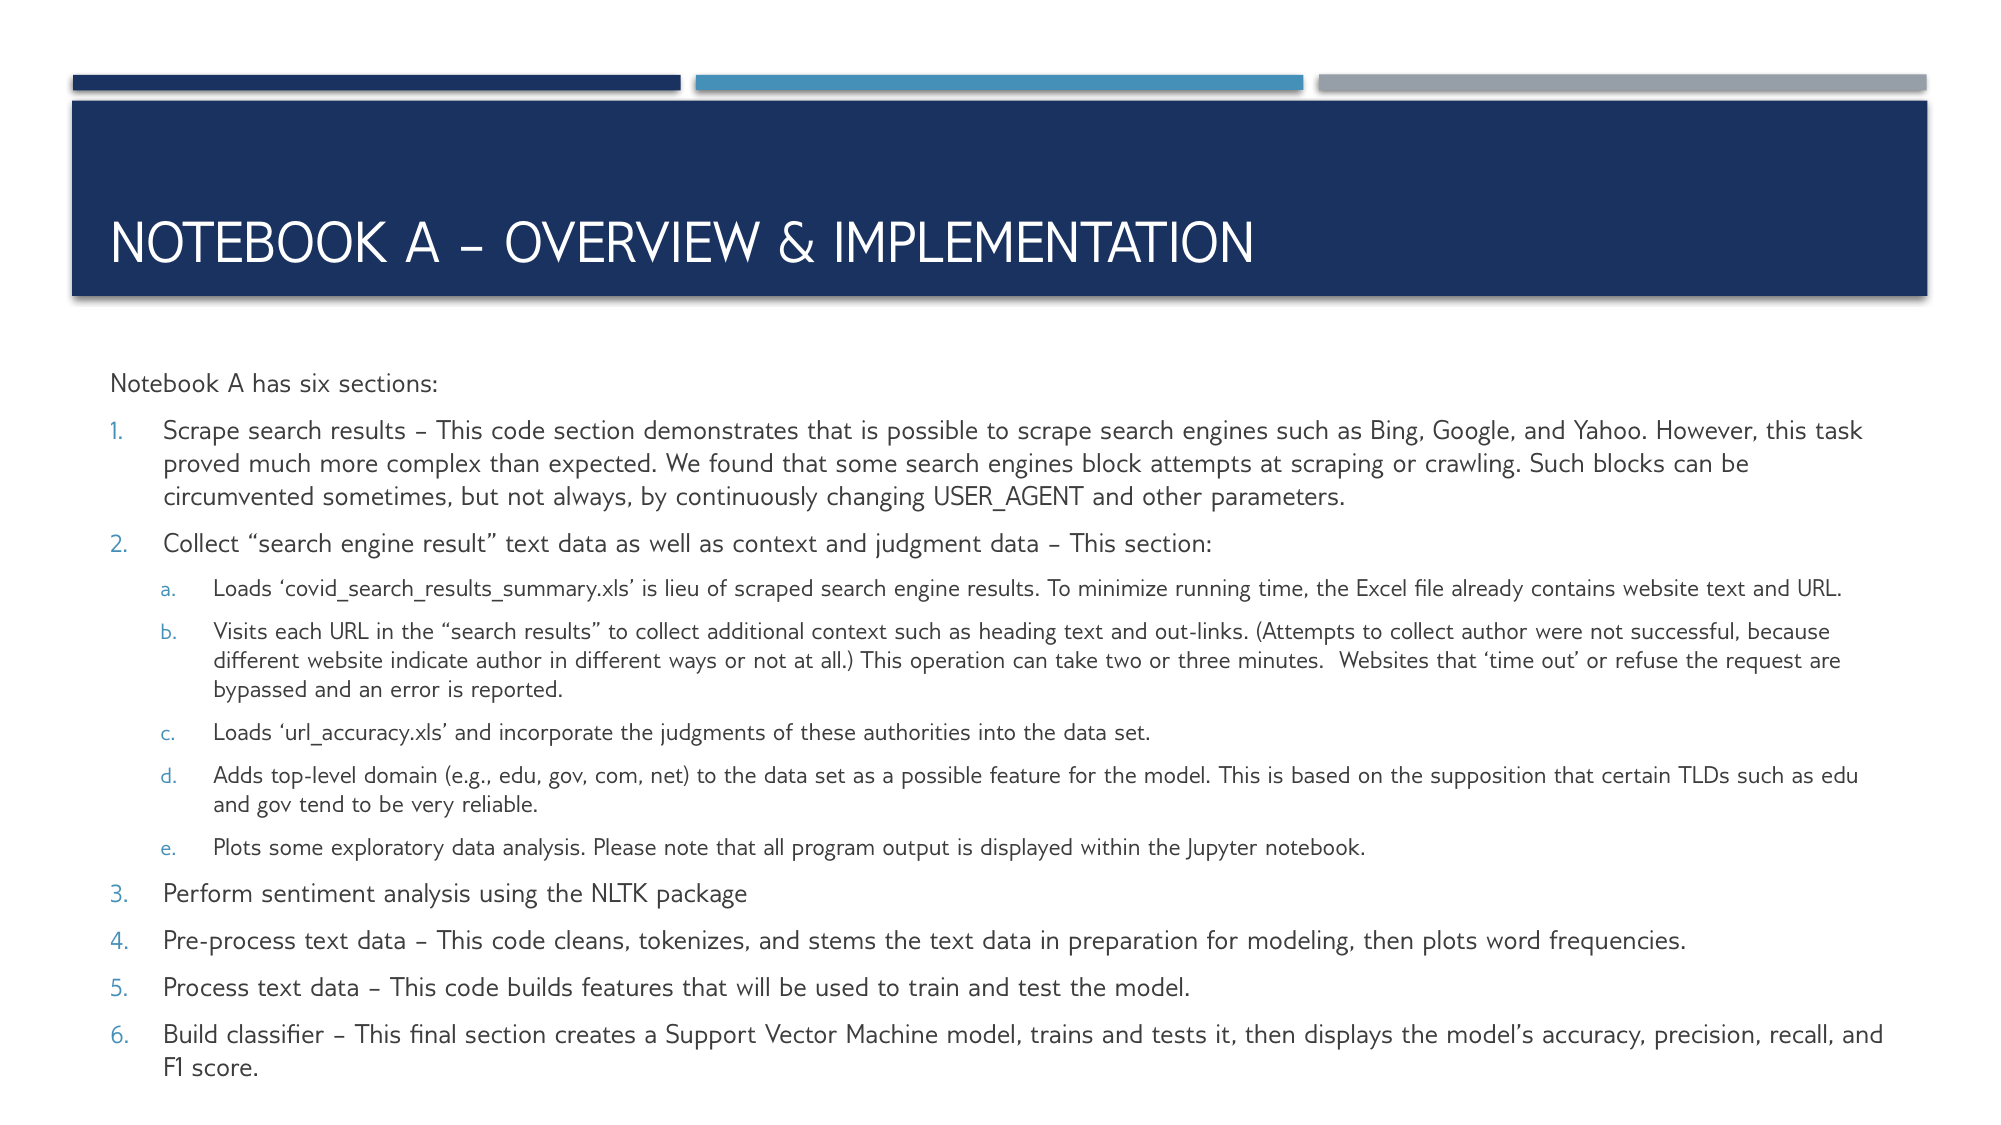

# Notebook A – Overview & Implementation
Notebook A has six sections:
Scrape search results – This code section demonstrates that is possible to scrape search engines such as Bing, Google, and Yahoo. However, this task proved much more complex than expected. We found that some search engines block attempts at scraping or crawling. Such blocks can be circumvented sometimes, but not always, by continuously changing USER_AGENT and other parameters.
Collect “search engine result” text data as well as context and judgment data – This section:
Loads ‘covid_search_results_summary.xls’ is lieu of scraped search engine results. To minimize running time, the Excel file already contains website text and URL.
Visits each URL in the “search results” to collect additional context such as heading text and out-links. (Attempts to collect author were not successful, because different website indicate author in different ways or not at all.) This operation can take two or three minutes.  Websites that ‘time out’ or refuse the request are bypassed and an error is reported.
Loads ‘url_accuracy.xls’ and incorporate the judgments of these authorities into the data set.
Adds top-level domain (e.g., edu, gov, com, net) to the data set as a possible feature for the model. This is based on the supposition that certain TLDs such as edu and gov tend to be very reliable.
Plots some exploratory data analysis. Please note that all program output is displayed within the Jupyter notebook.
Perform sentiment analysis using the NLTK package
Pre-process text data – This code cleans, tokenizes, and stems the text data in preparation for modeling, then plots word frequencies.
Process text data – This code builds features that will be used to train and test the model.
Build classifier – This final section creates a Support Vector Machine model, trains and tests it, then displays the model’s accuracy, precision, recall, and F1 score.